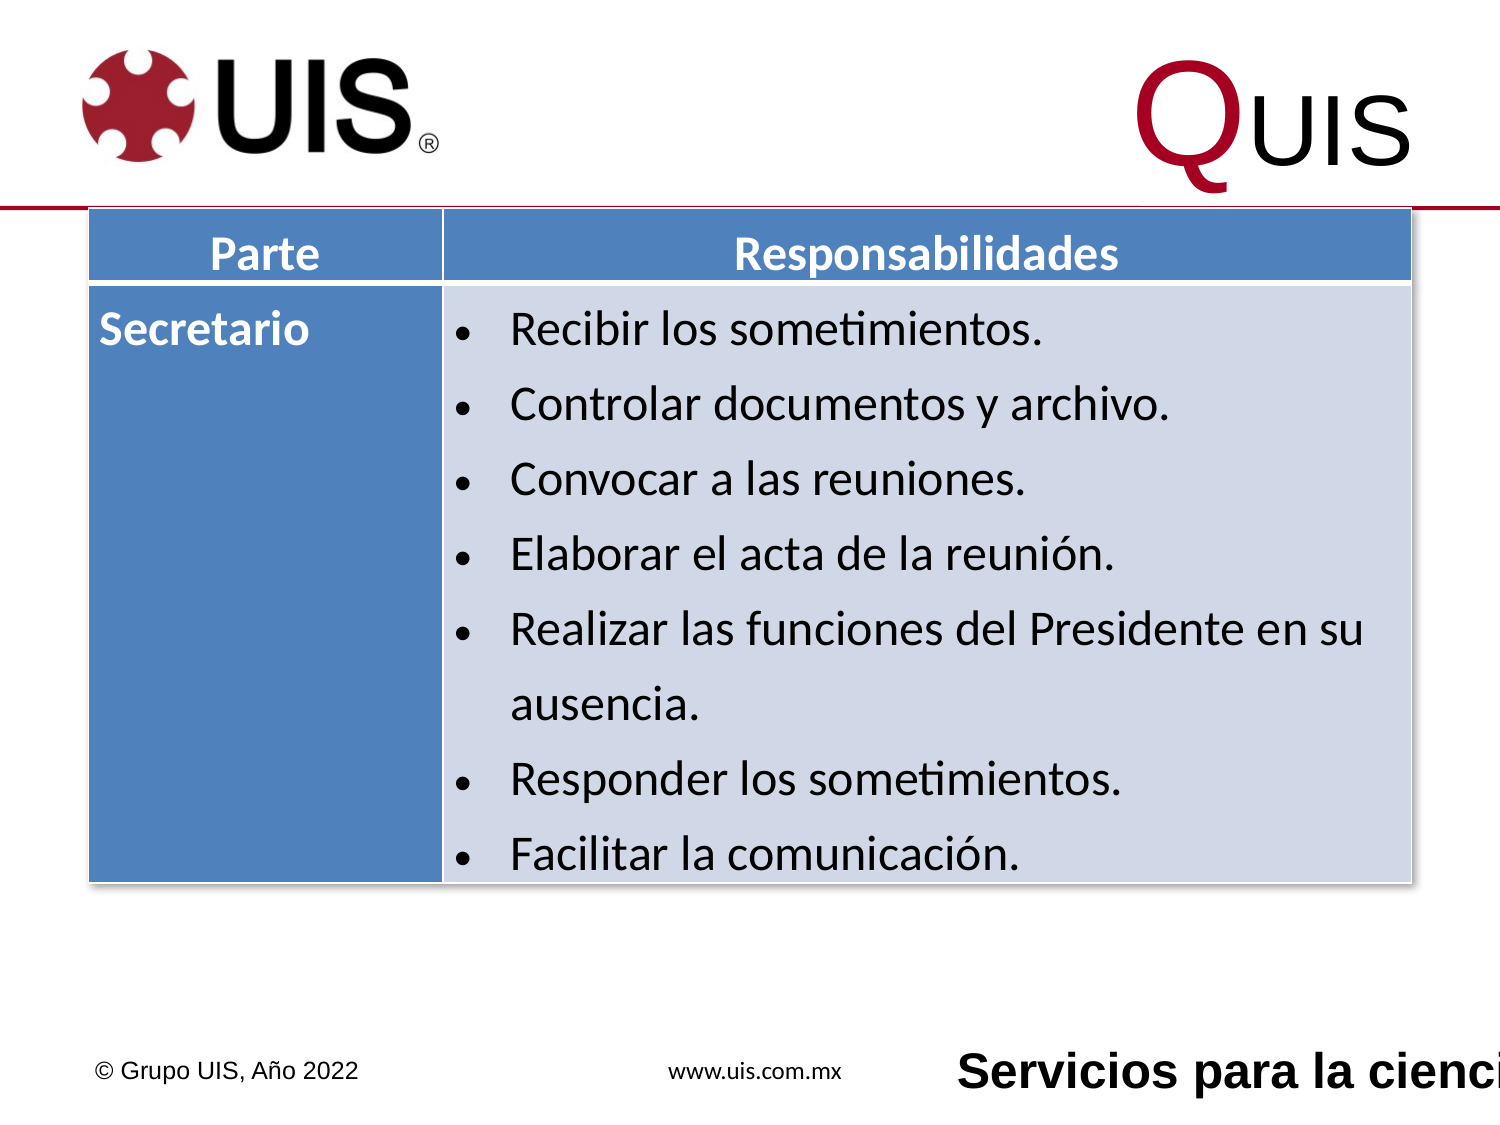

| Parte | Responsabilidades |
| --- | --- |
| Secretario | Recibir los sometimientos. Controlar documentos y archivo. Convocar a las reuniones. Elaborar el acta de la reunión. Realizar las funciones del Presidente en su ausencia. Responder los sometimientos. Facilitar la comunicación. |